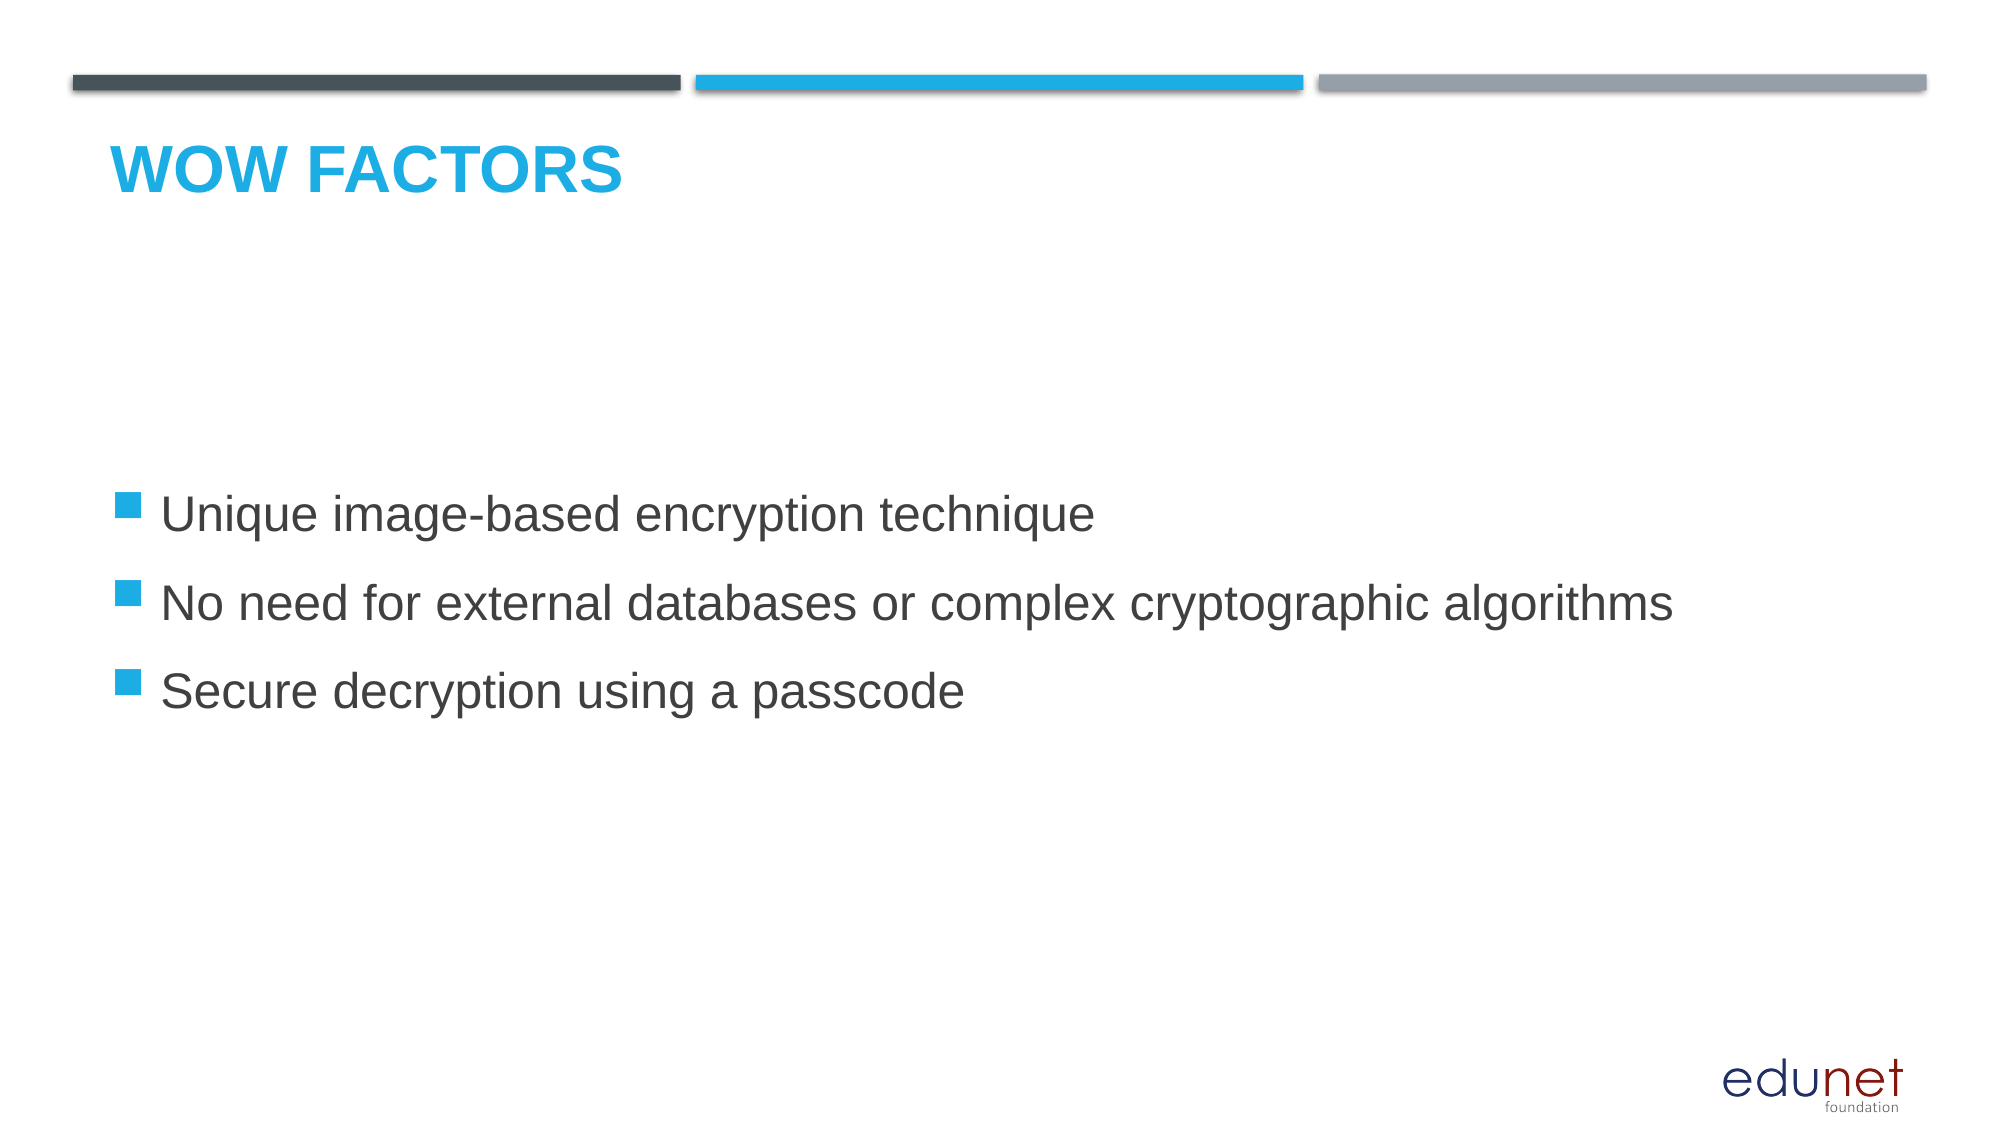

# Wow factors
Unique image-based encryption technique
No need for external databases or complex cryptographic algorithms
Secure decryption using a passcode